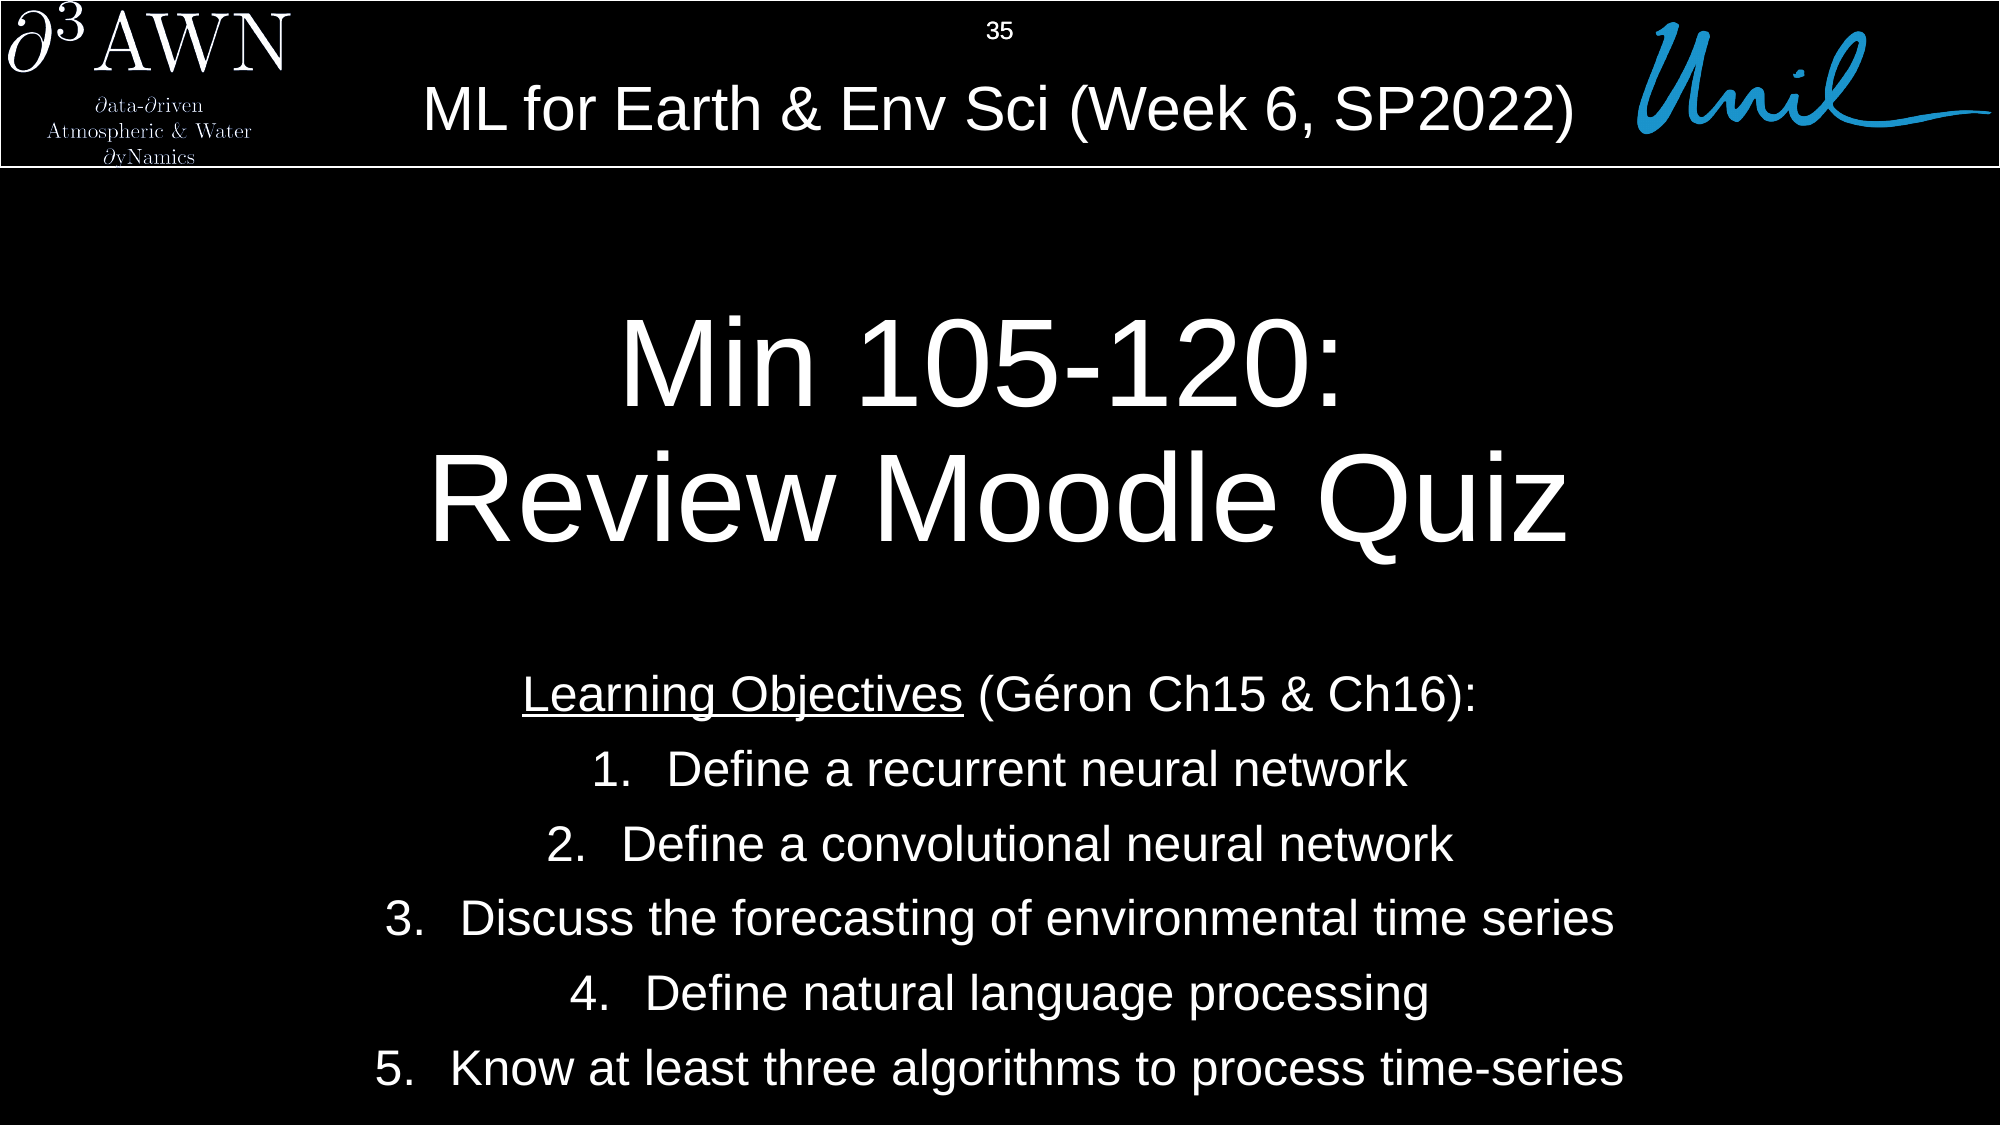

35
# Min 105-120: Review Moodle Quiz
Learning Objectives (Géron Ch15 & Ch16):
Define a recurrent neural network
Define a convolutional neural network
Discuss the forecasting of environmental time series
Define natural language processing
Know at least three algorithms to process time-series